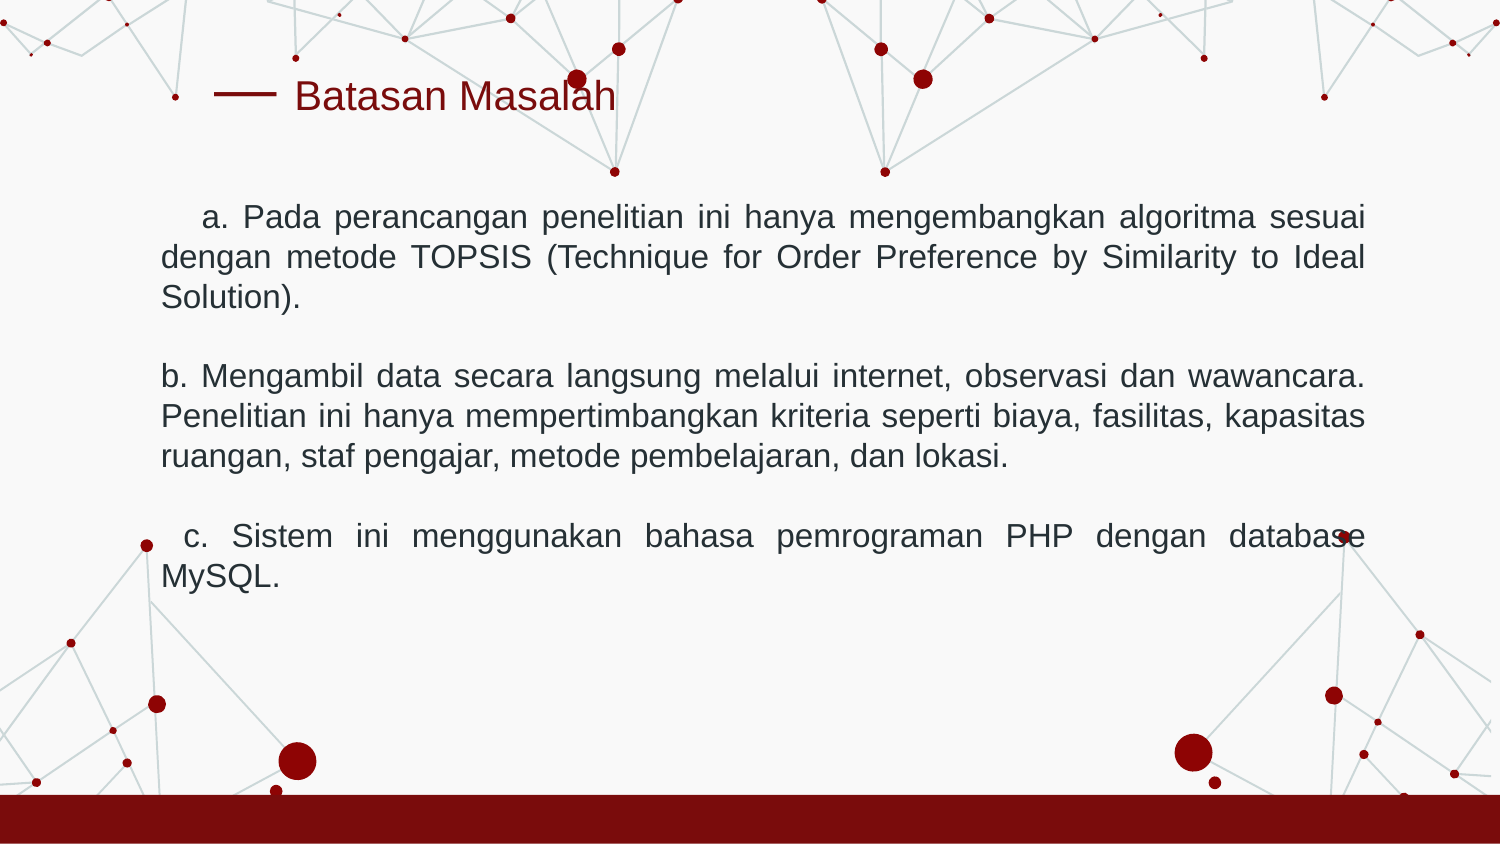

# — Batasan Masalah
   a. Pada perancangan penelitian ini hanya mengembangkan algoritma sesuai dengan metode TOPSIS (Technique for Order Preference by Similarity to Ideal Solution).

b. Mengambil data secara langsung melalui internet, observasi dan wawancara. Penelitian ini hanya mempertimbangkan kriteria seperti biaya, fasilitas, kapasitas ruangan, staf pengajar, metode pembelajaran, dan lokasi.

 c. Sistem ini menggunakan bahasa pemrograman PHP dengan database MySQL.